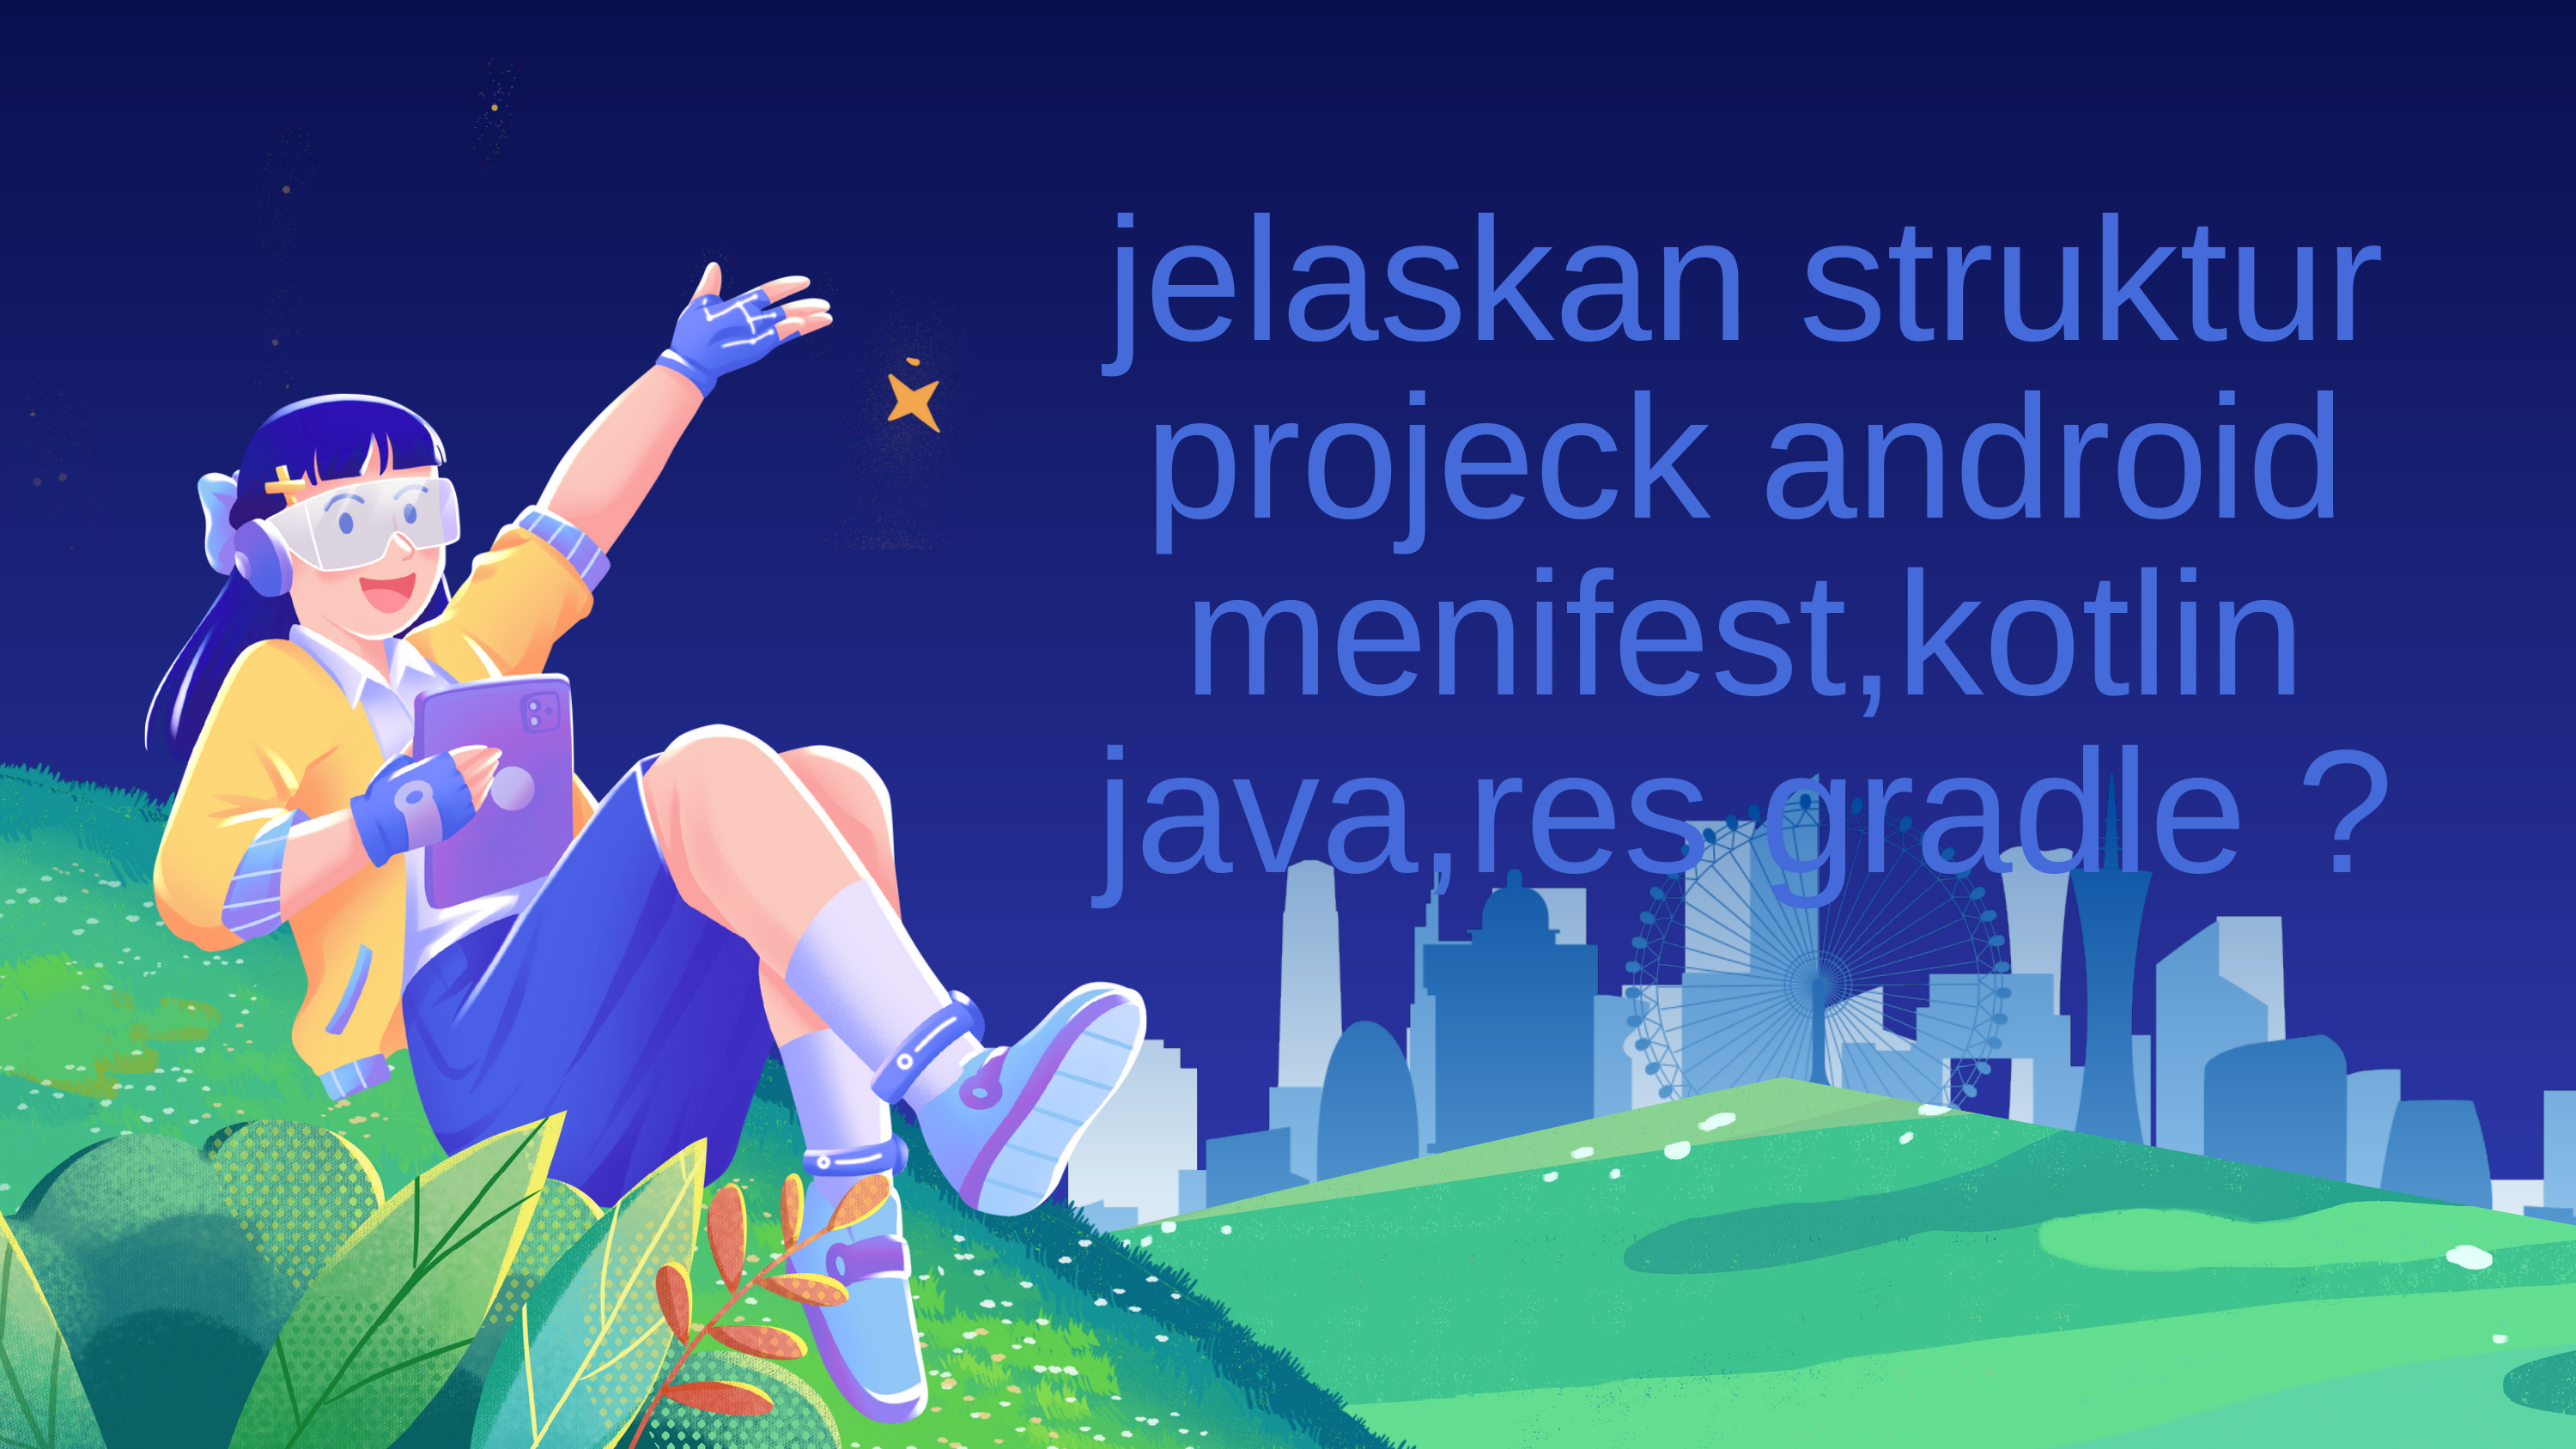

jelaskan struktur projeck android menifest,kotlin java,res gradle ?